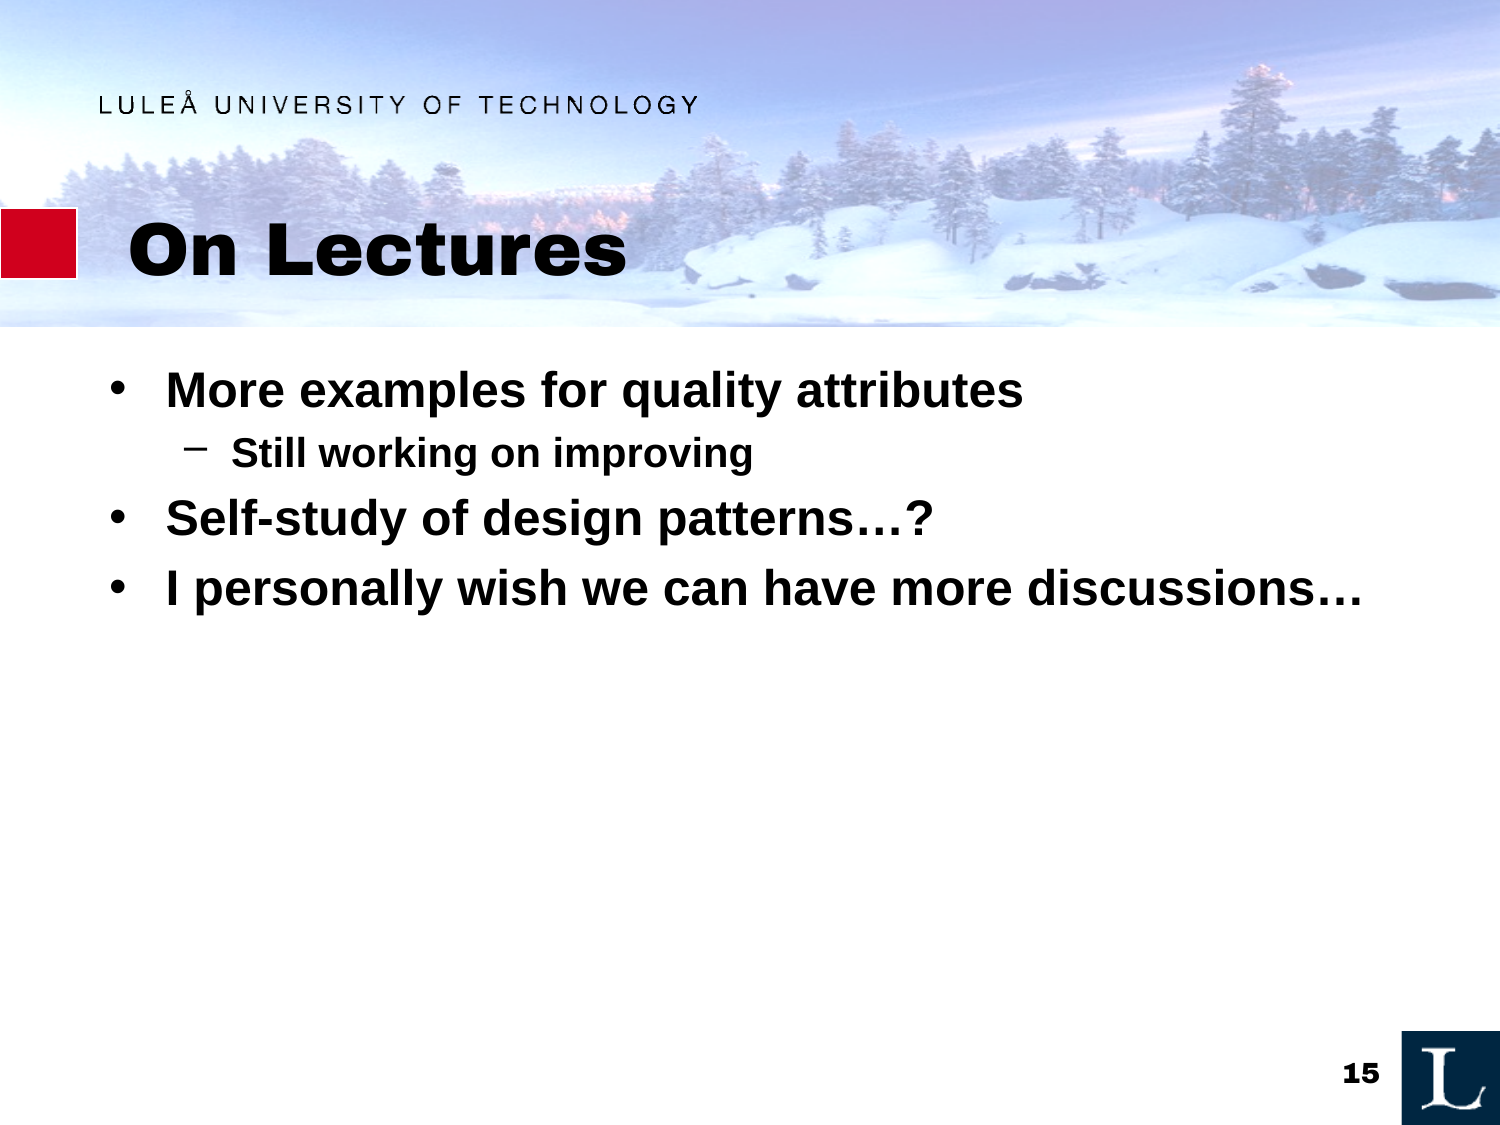

# On Lectures
More examples for quality attributes
Still working on improving
Self-study of design patterns…?
I personally wish we can have more discussions…

15